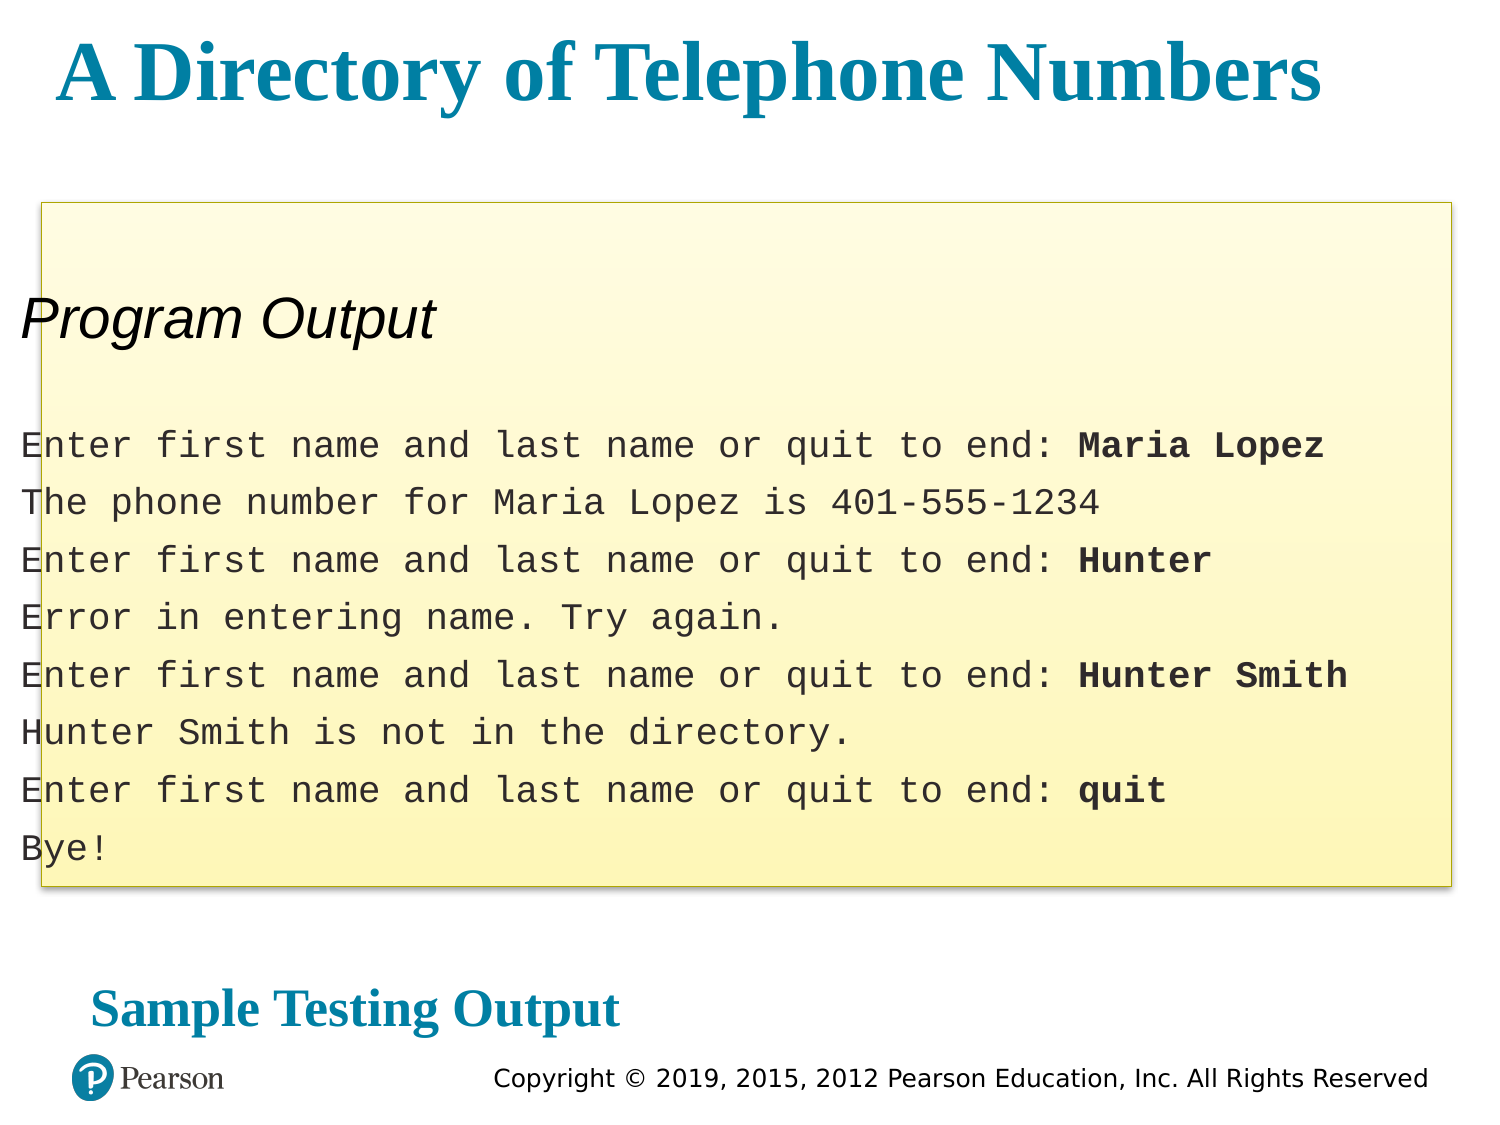

# A Directory of Telephone Numbers

Program Output

Enter first name and last name or quit to end: Maria Lopez
The phone number for Maria Lopez is 401-555-1234
Enter first name and last name or quit to end: Hunter
Error in entering name. Try again.
Enter first name and last name or quit to end: Hunter Smith
Hunter Smith is not in the directory.
Enter first name and last name or quit to end: quit
Bye!
Sample Testing Output